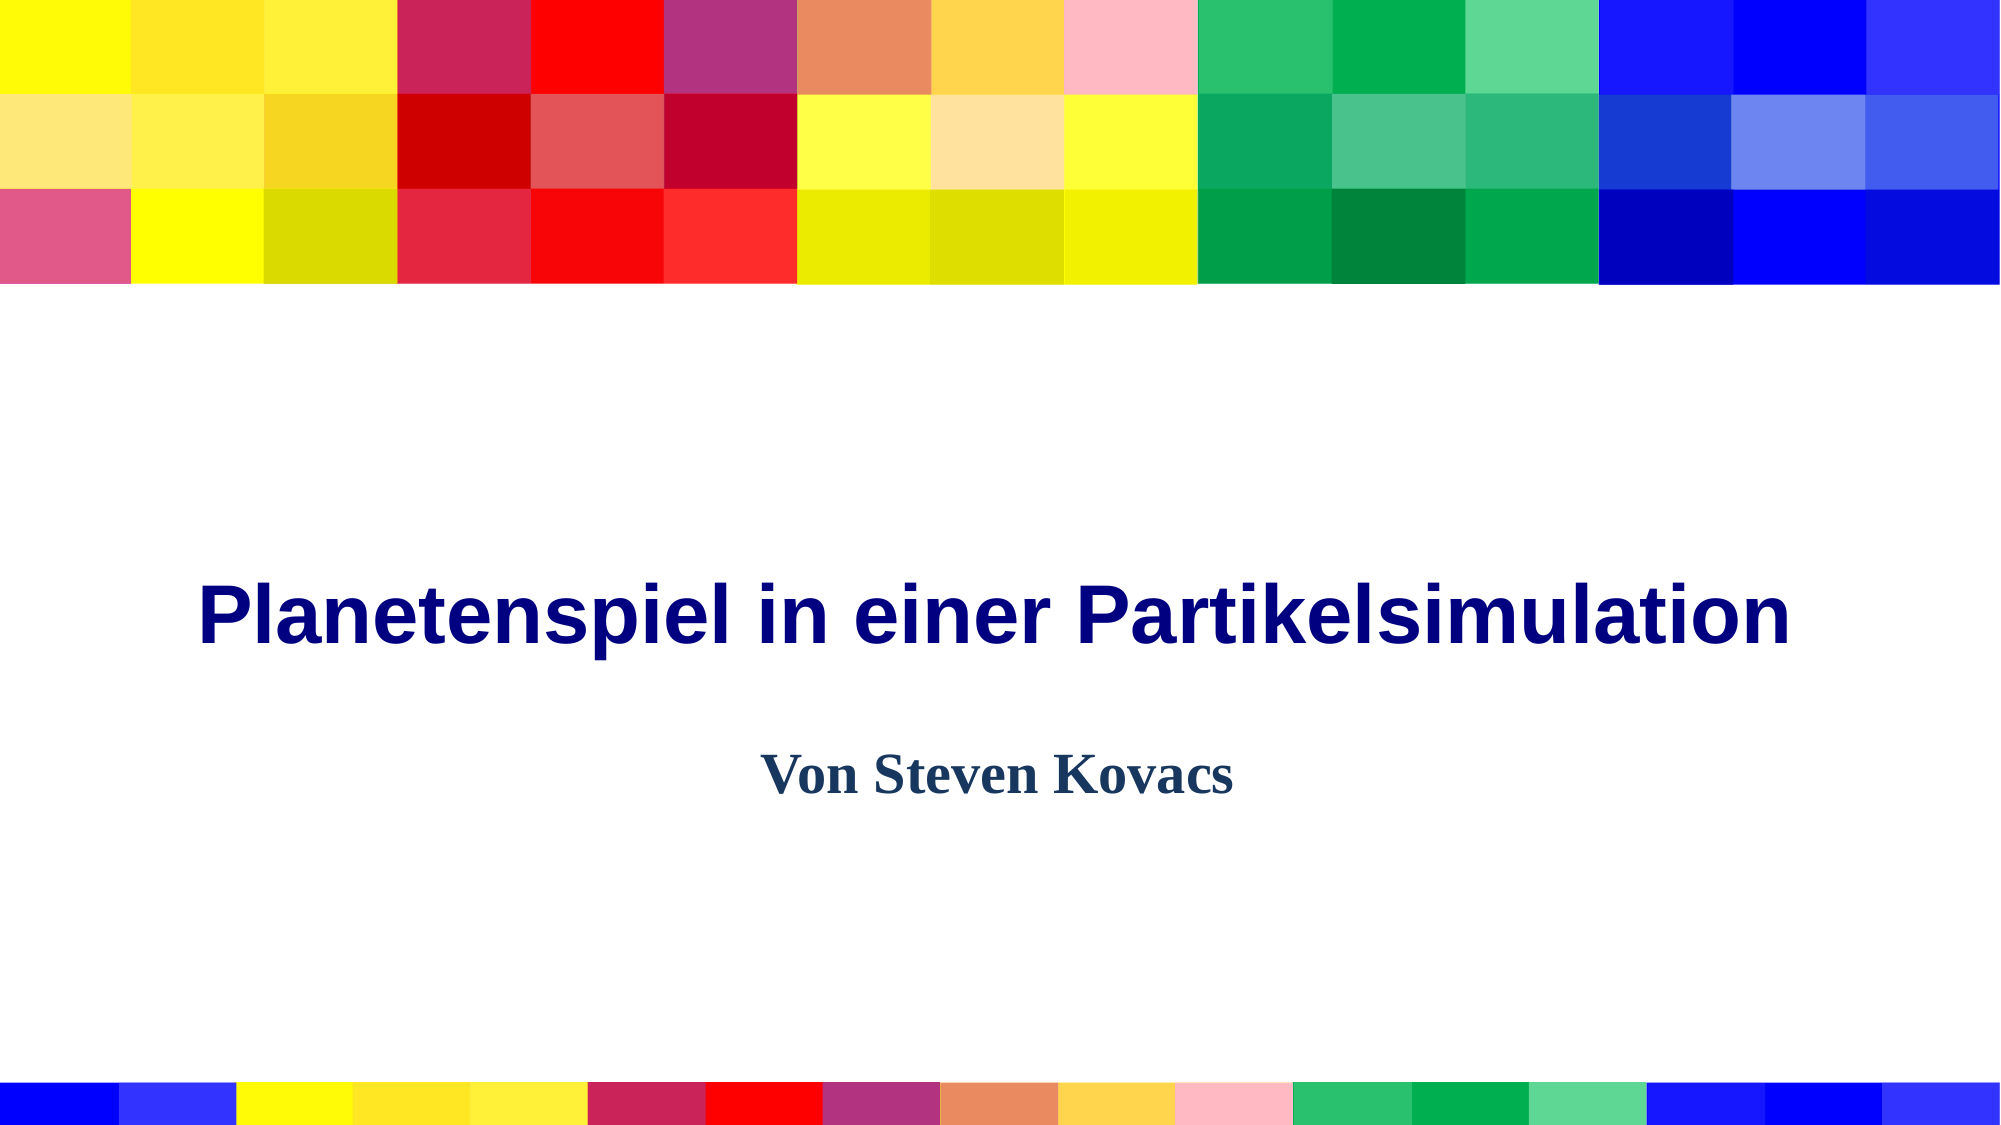

# Planetenspiel in einer Partikelsimulation
Von Steven Kovacs